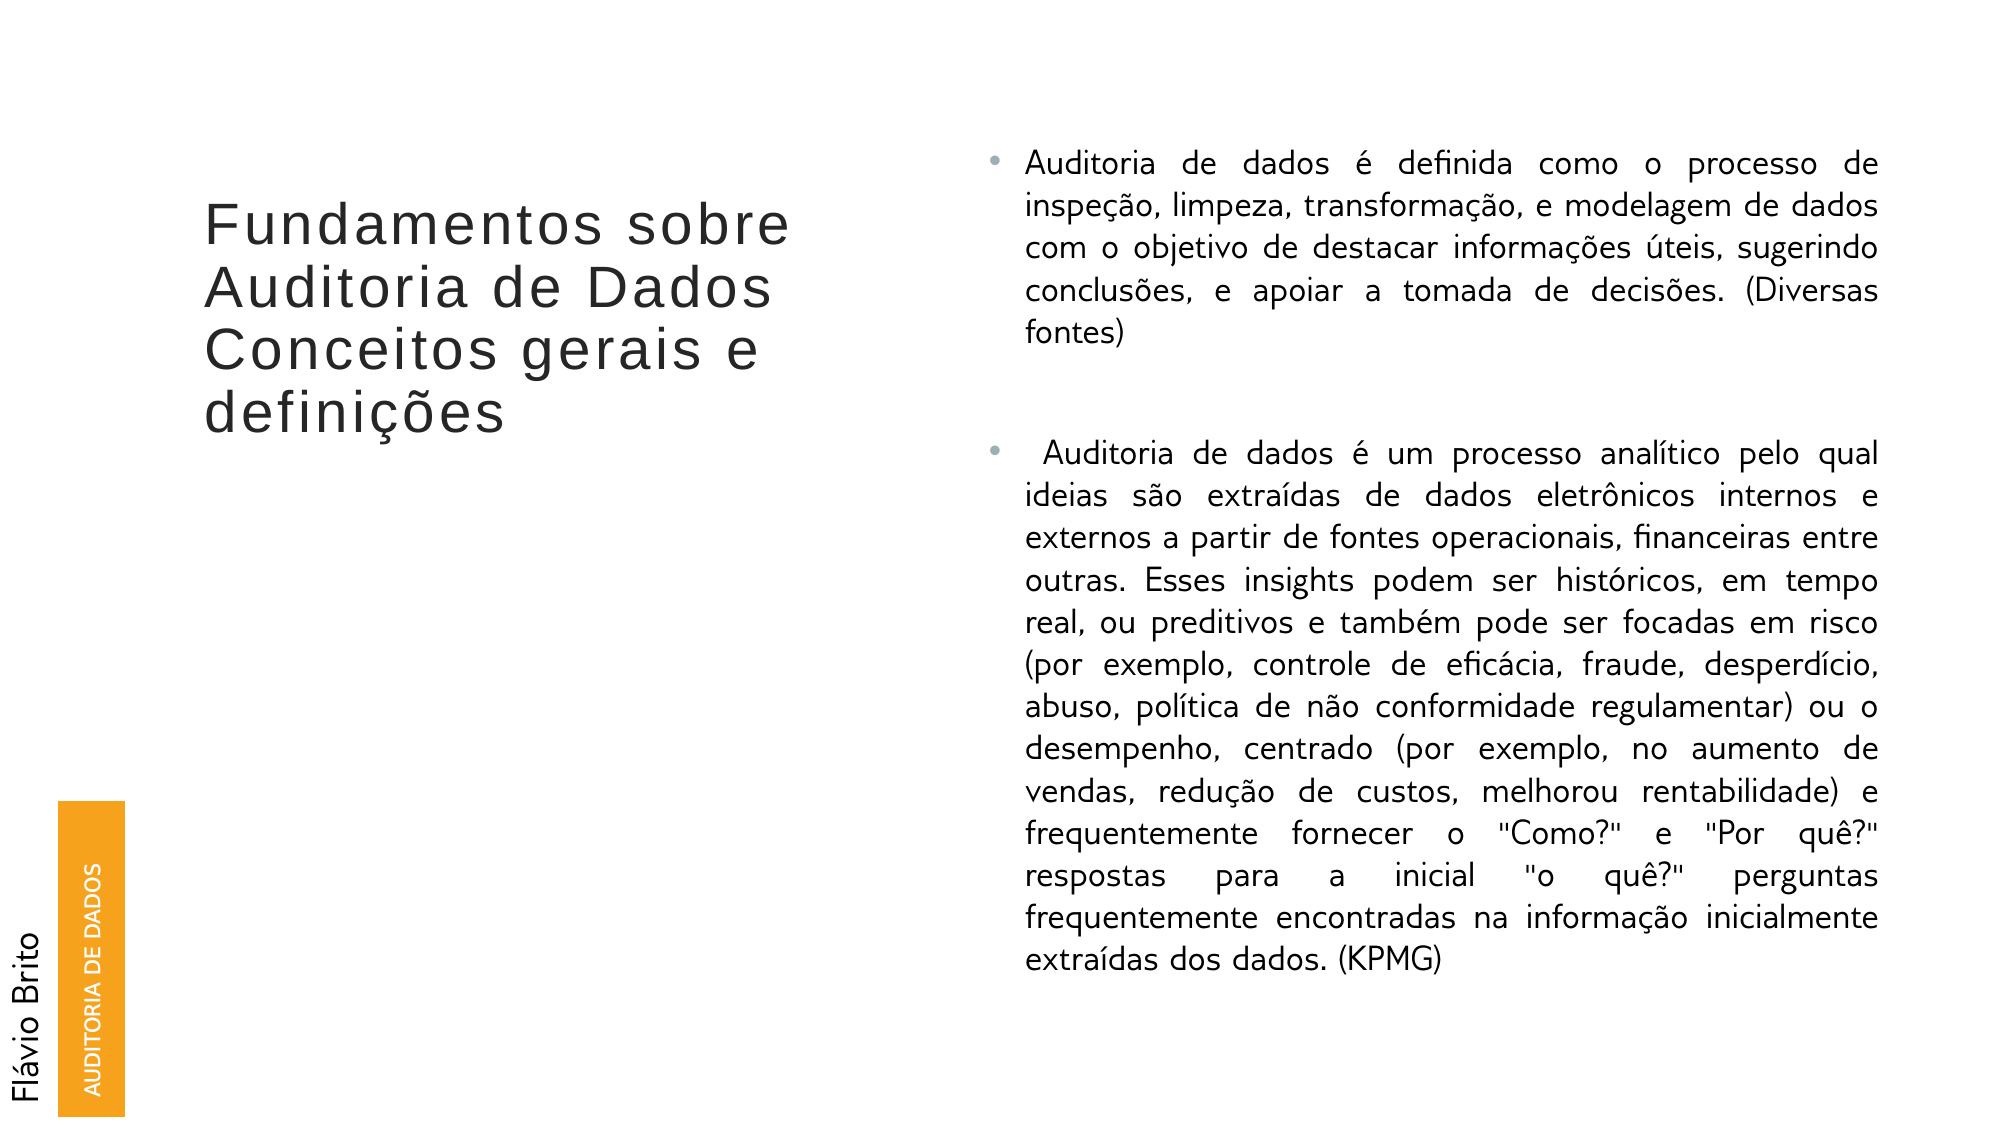

Auditoria de dados é definida como o processo de inspeção, limpeza, transformação, e modelagem de dados com o objetivo de destacar informações úteis, sugerindo conclusões, e apoiar a tomada de decisões. (Diversas fontes)

 Auditoria de dados é um processo analítico pelo qual ideias são extraídas de dados eletrônicos internos e externos a partir de fontes operacionais, financeiras entre outras. Esses insights podem ser históricos, em tempo real, ou preditivos e também pode ser focadas em risco (por exemplo, controle de eficácia, fraude, desperdício, abuso, política de não conformidade regulamentar) ou o desempenho, centrado (por exemplo, no aumento de vendas, redução de custos, melhorou rentabilidade) e frequentemente fornecer o "Como?" e "Por quê?" respostas para a inicial "o quê?" perguntas frequentemente encontradas na informação inicialmente extraídas dos dados. (KPMG)
# Fundamentos sobre Auditoria de Dados Conceitos gerais e definições